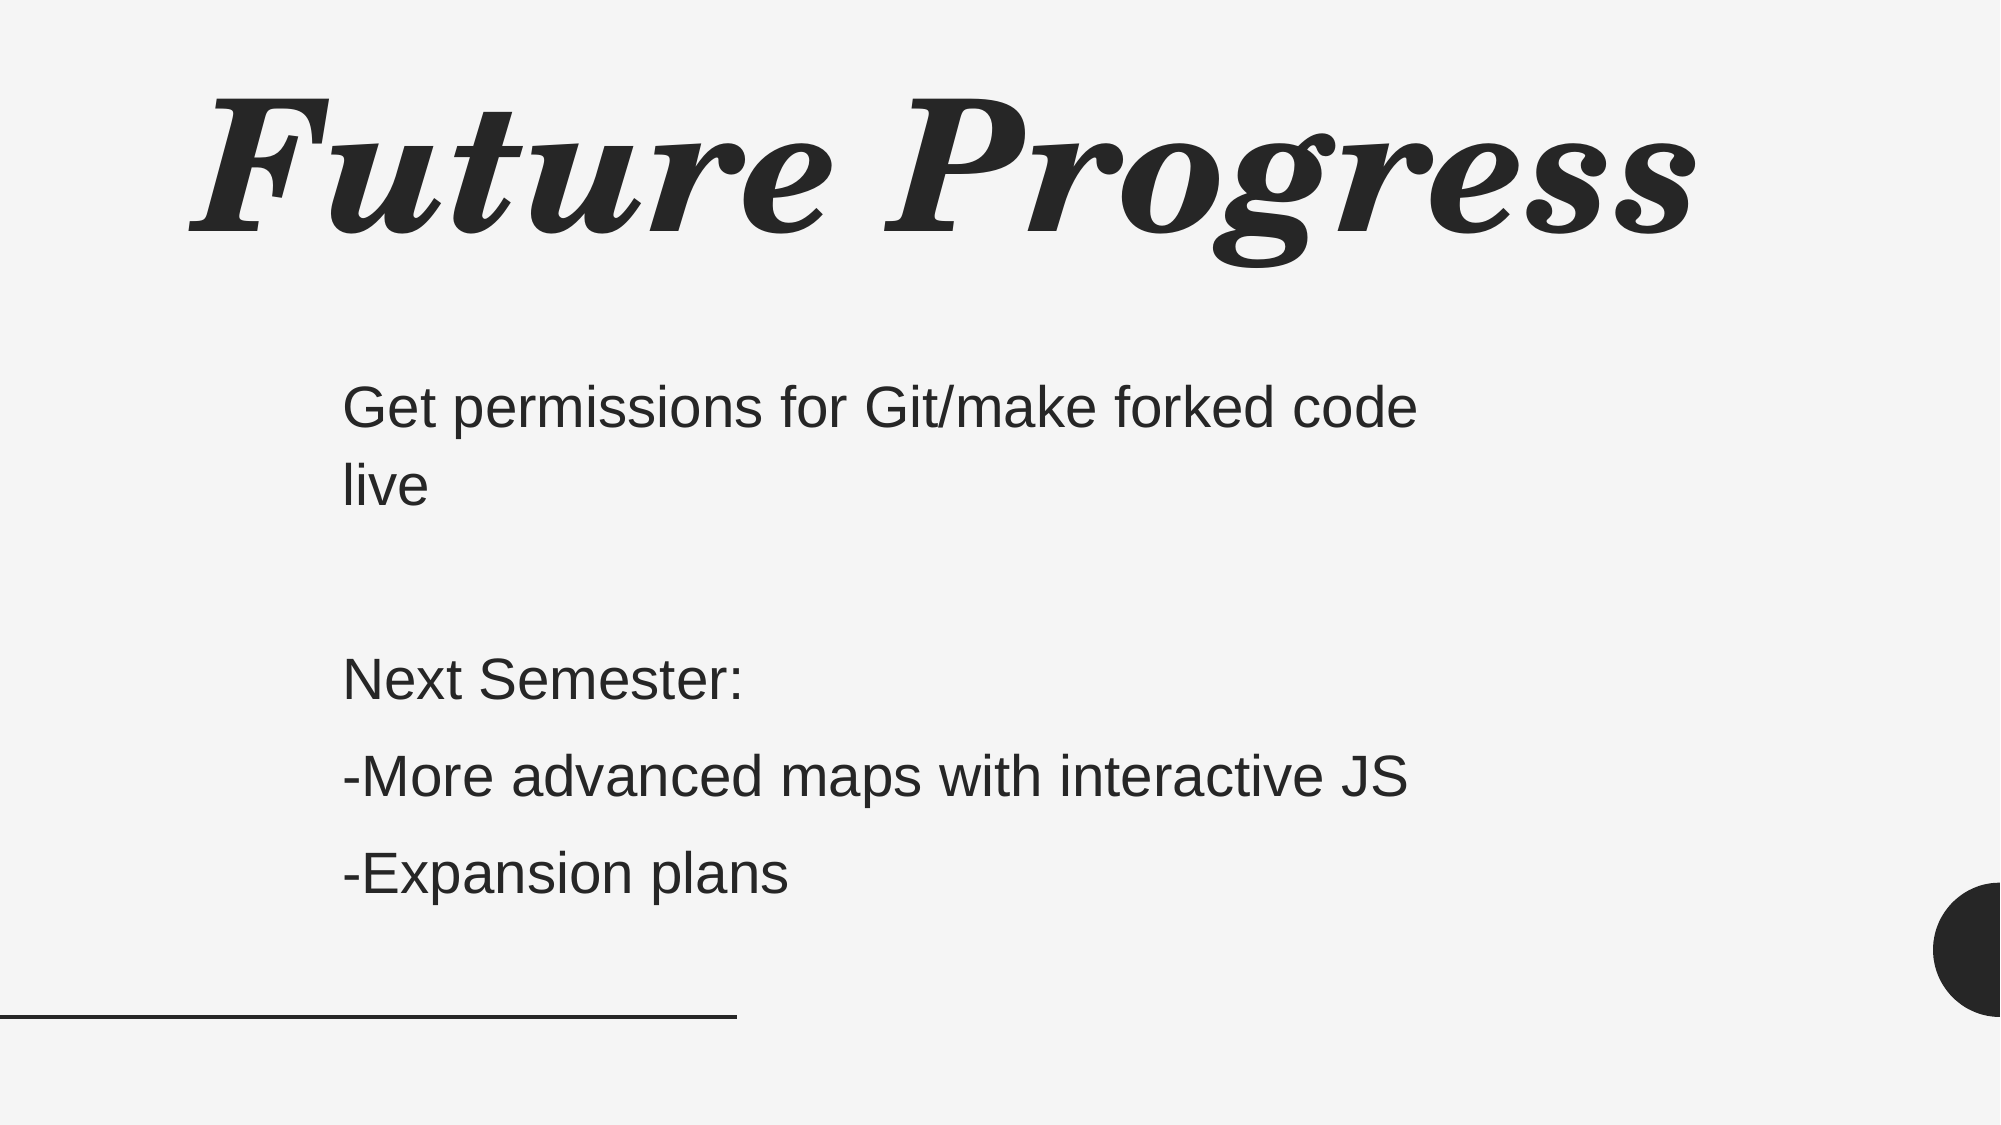

# Future Progress
Get permissions for Git/make forked code live

Next Semester:
-More advanced maps with interactive JS
-Expansion plans